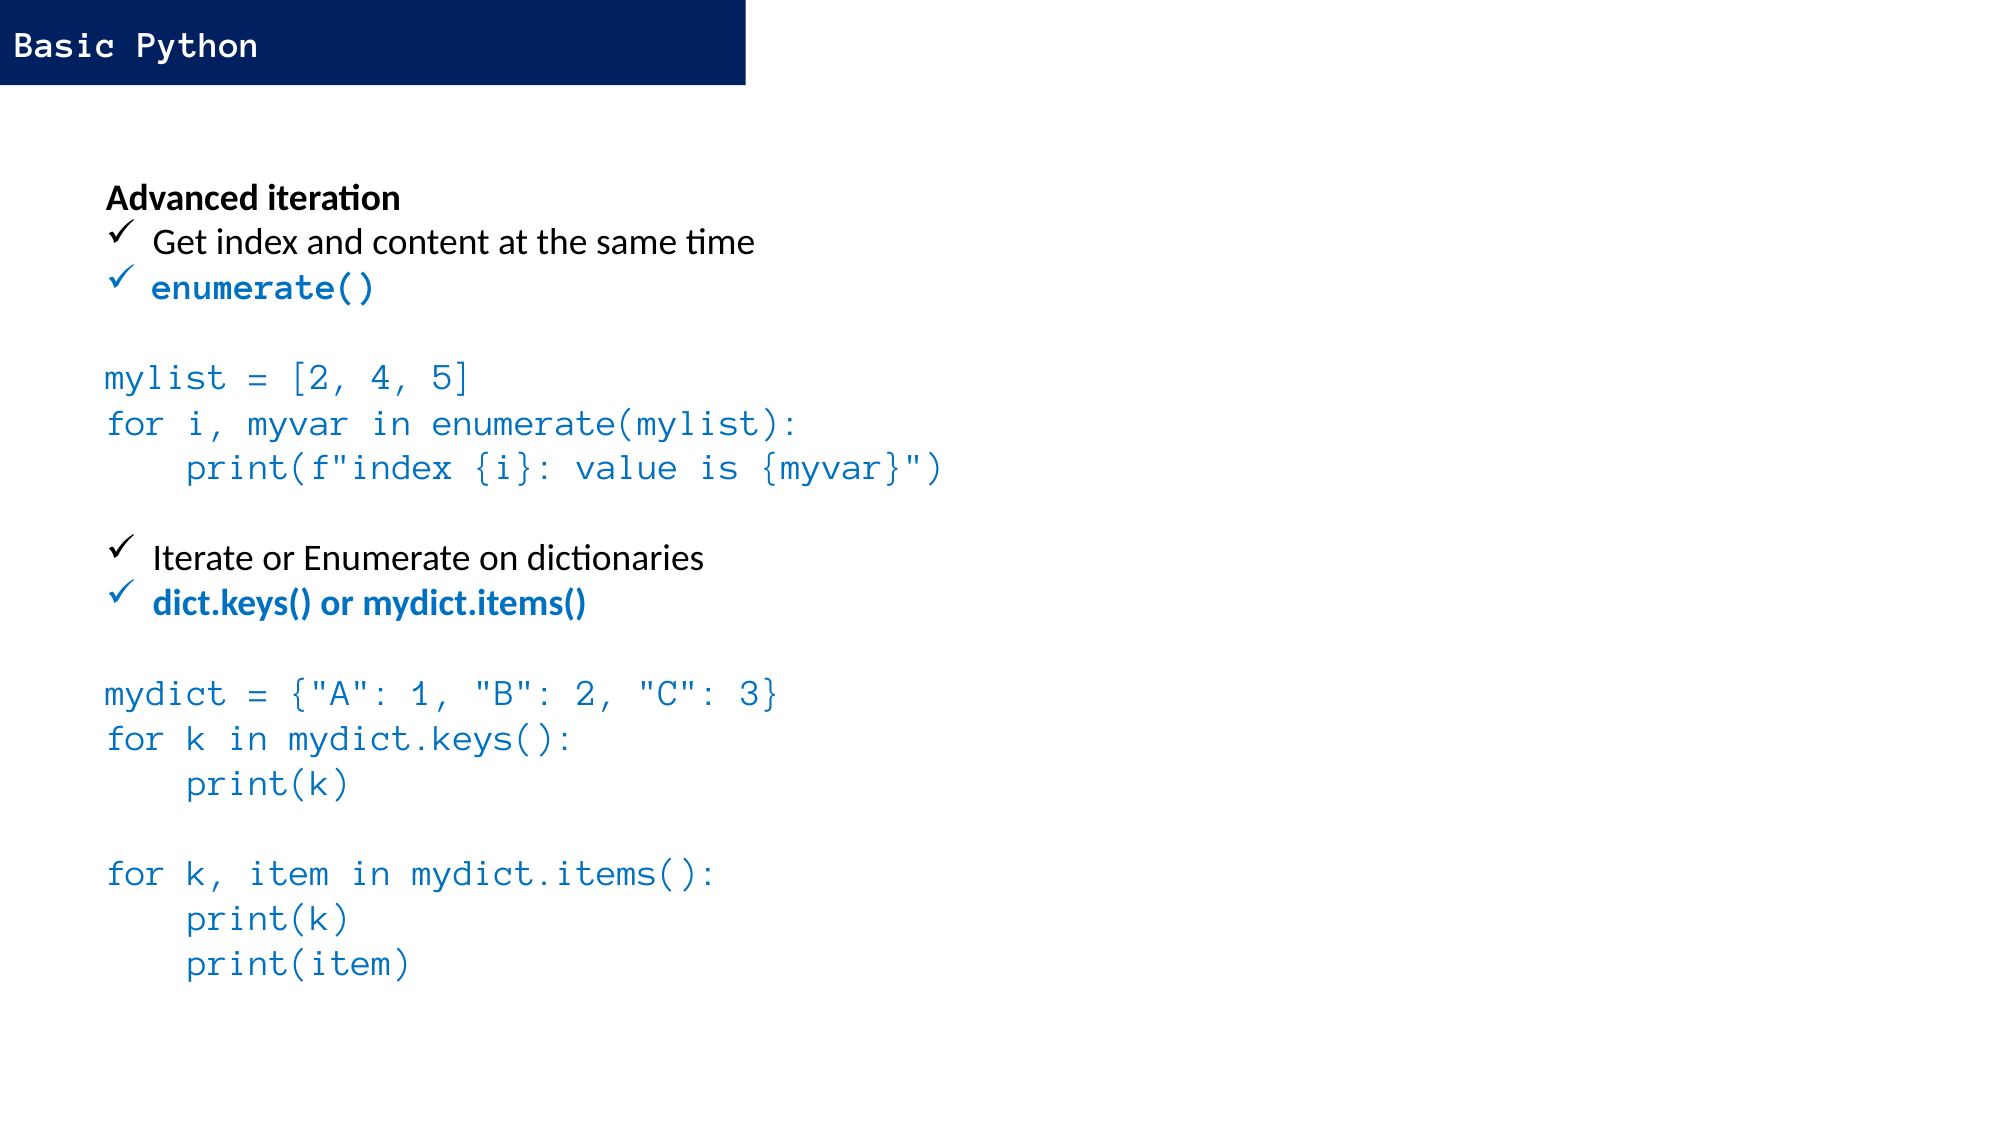

Basic Python
Advanced iteration
Get index and content at the same time
enumerate()

mylist = [2, 4, 5]
for i, myvar in enumerate(mylist):
    print(f"index {i}: value is {myvar}")

Iterate or Enumerate on dictionaries
dict.keys() or mydict.items()

mydict = {"A": 1, "B": 2, "C": 3}
for k in mydict.keys():
    print(k)

for k, item in mydict.items():
    print(k)
    print(item)